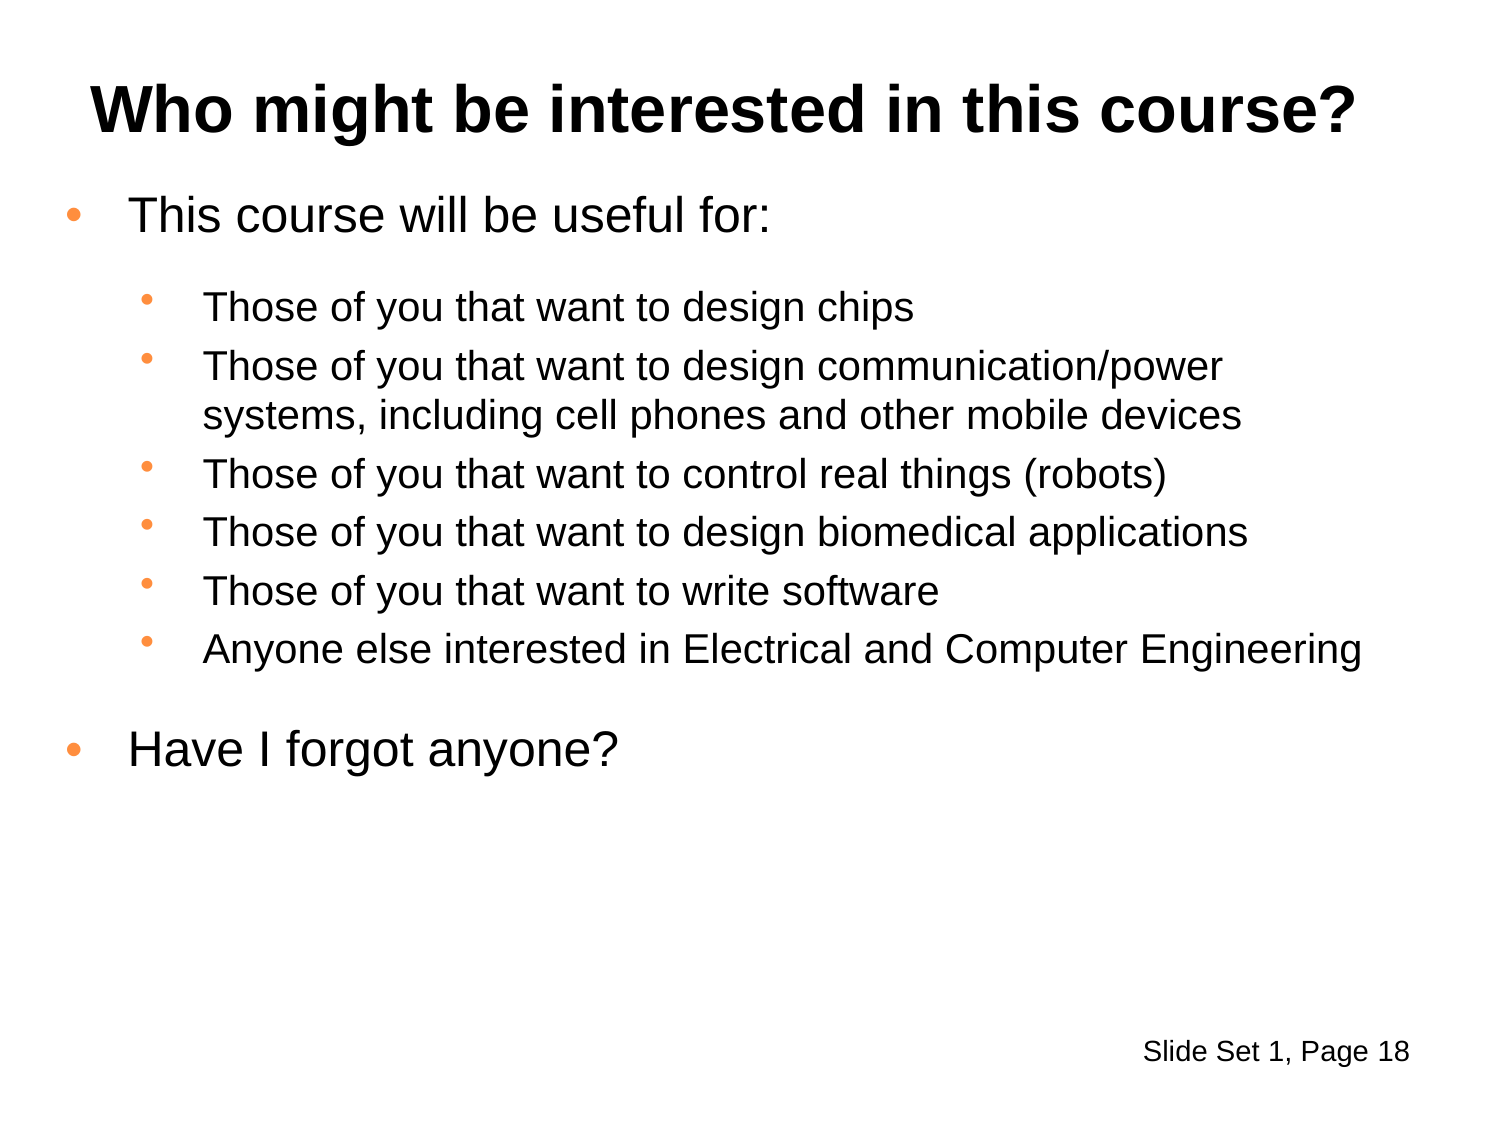

Who might be interested in this course?
This course will be useful for:

Those of you that want to design chips
Those of you that want to design communication/power systems, including cell phones and other mobile devices
Those of you that want to control real things (robots)
Those of you that want to design biomedical applications
Those of you that want to write software
Anyone else interested in Electrical and Computer Engineering

Have I forgot anyone?
Slide Set 1, Page 18